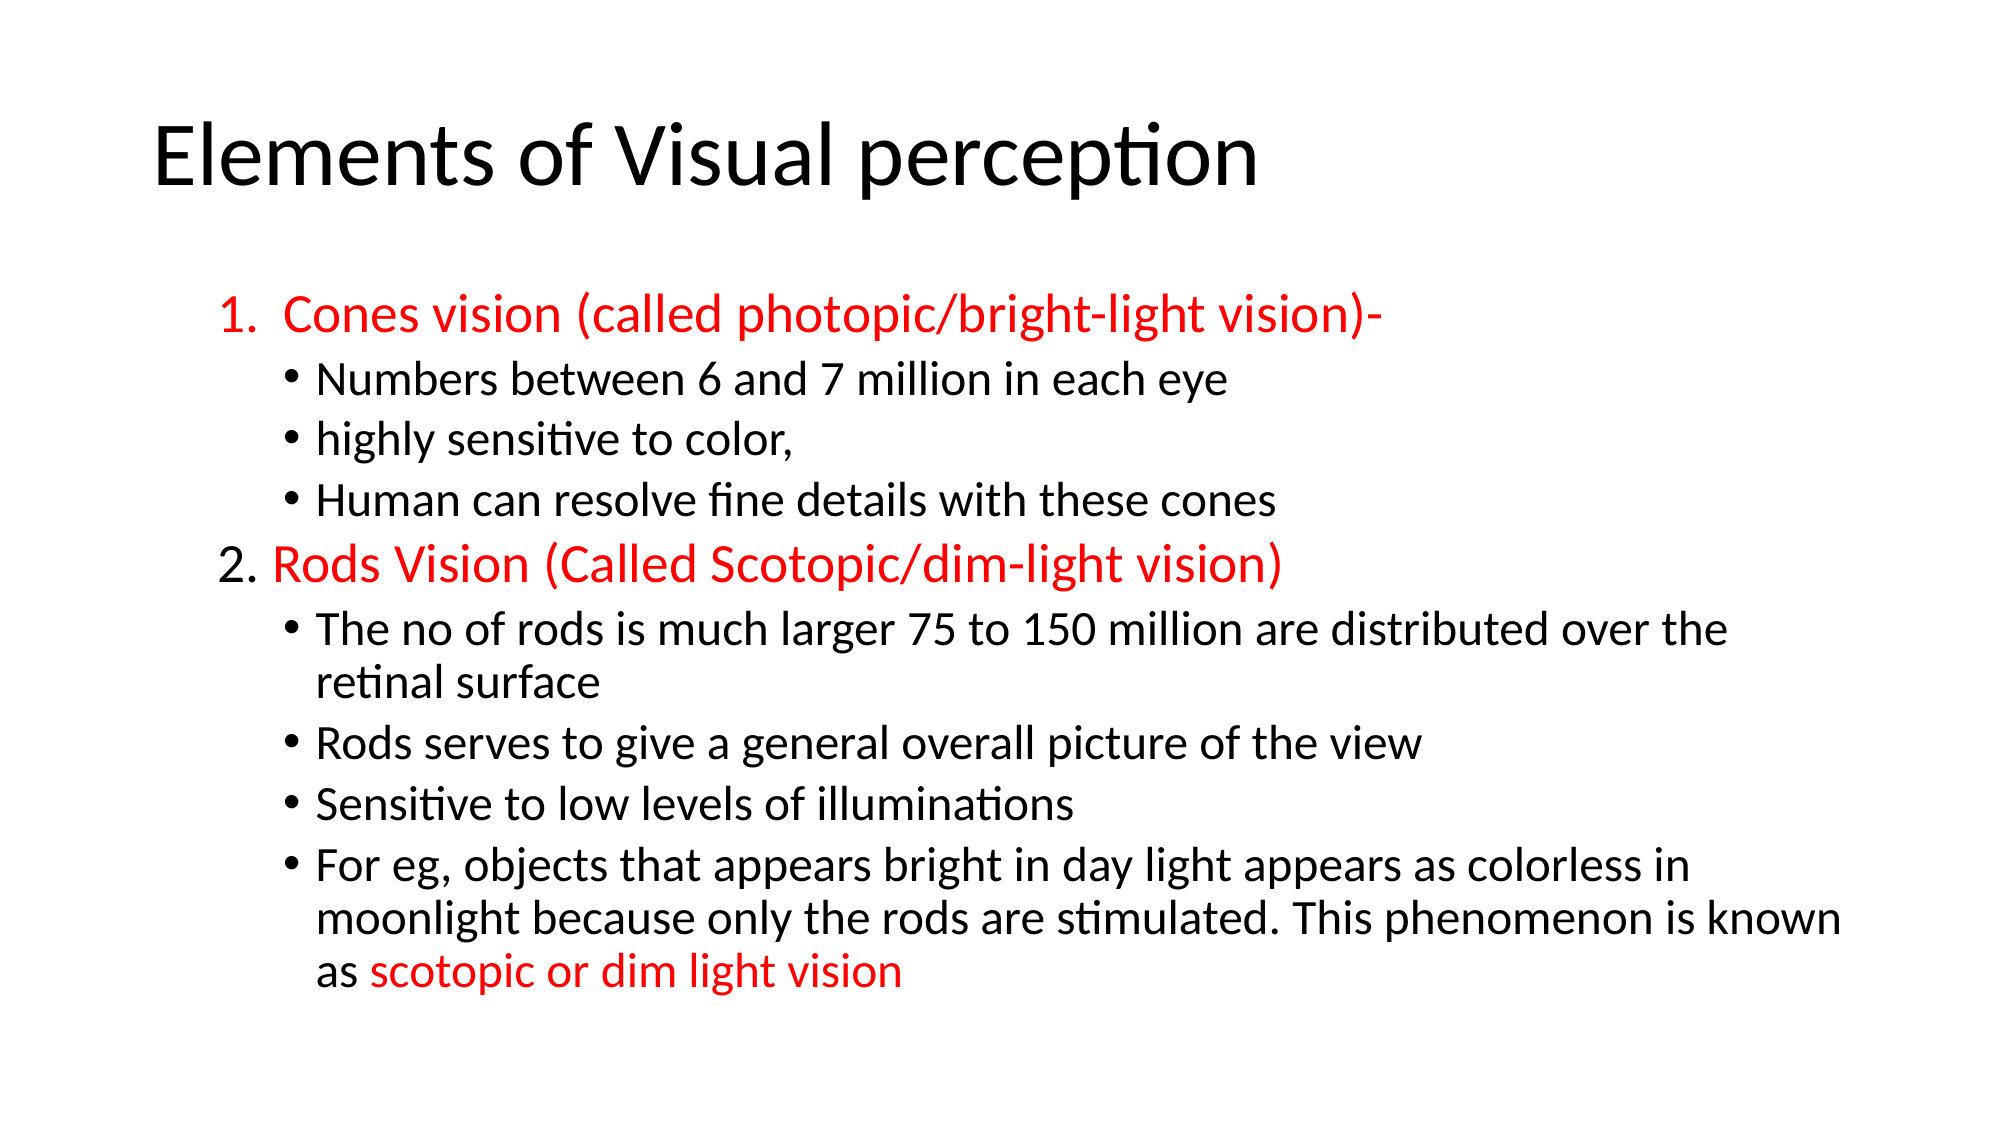

# Elements of Visual perception
Cones vision (called photopic/bright-light vision)-
Numbers between 6 and 7 million in each eye
highly sensitive to color,
Human can resolve fine details with these cones
2. Rods Vision (Called Scotopic/dim-light vision)
The no of rods is much larger 75 to 150 million are distributed over the retinal surface
Rods serves to give a general overall picture of the view
Sensitive to low levels of illuminations
For eg, objects that appears bright in day light appears as colorless in moonlight because only the rods are stimulated. This phenomenon is known as scotopic or dim light vision